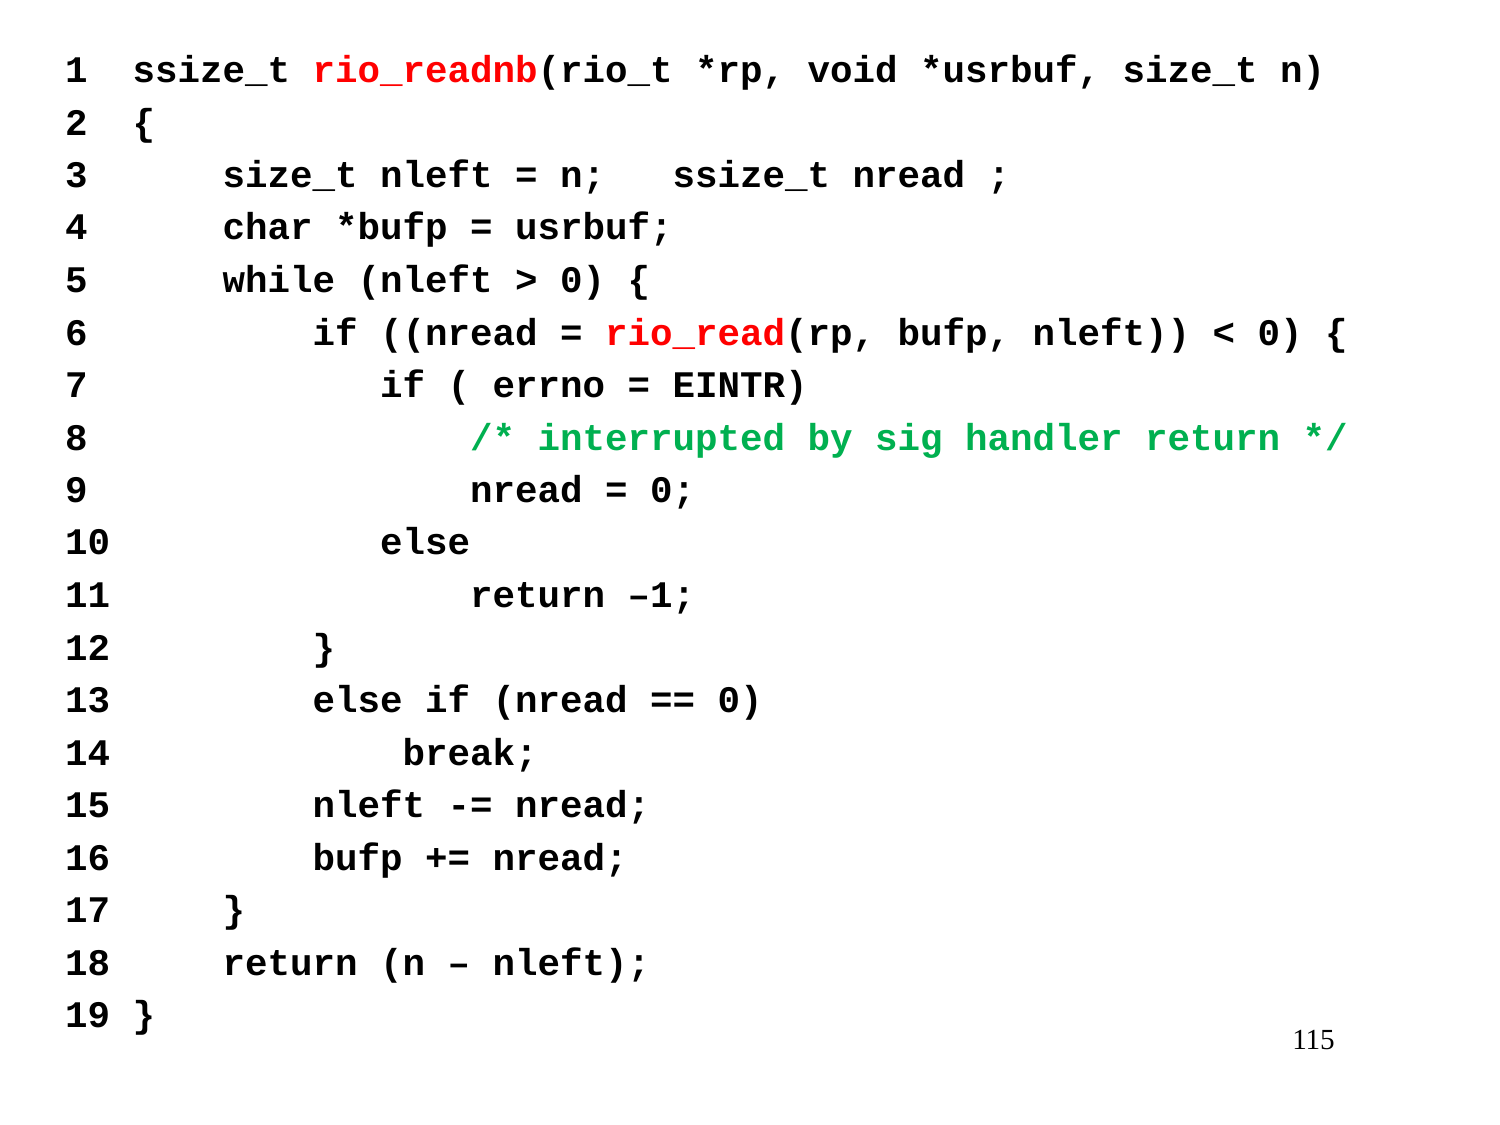

1  ssize_t rio_readnb(rio_t *rp, void *usrbuf, size_t n)
2  {
3      size_t nleft = n;   ssize_t nread ;
4      char *bufp = usrbuf;
5      while (nleft > 0) {
6          if ((nread = rio_read(rp, bufp, nleft)) < 0) {
7             if ( errno = EINTR)
8                 /* interrupted by sig handler return */
9                 nread = 0;
10            else
11                return –1;
12         }
13         else if (nread == 0)
14             break;
15         nleft -= nread;
16         bufp += nread;
17     }
18     return (n – nleft);
19 }

# 115